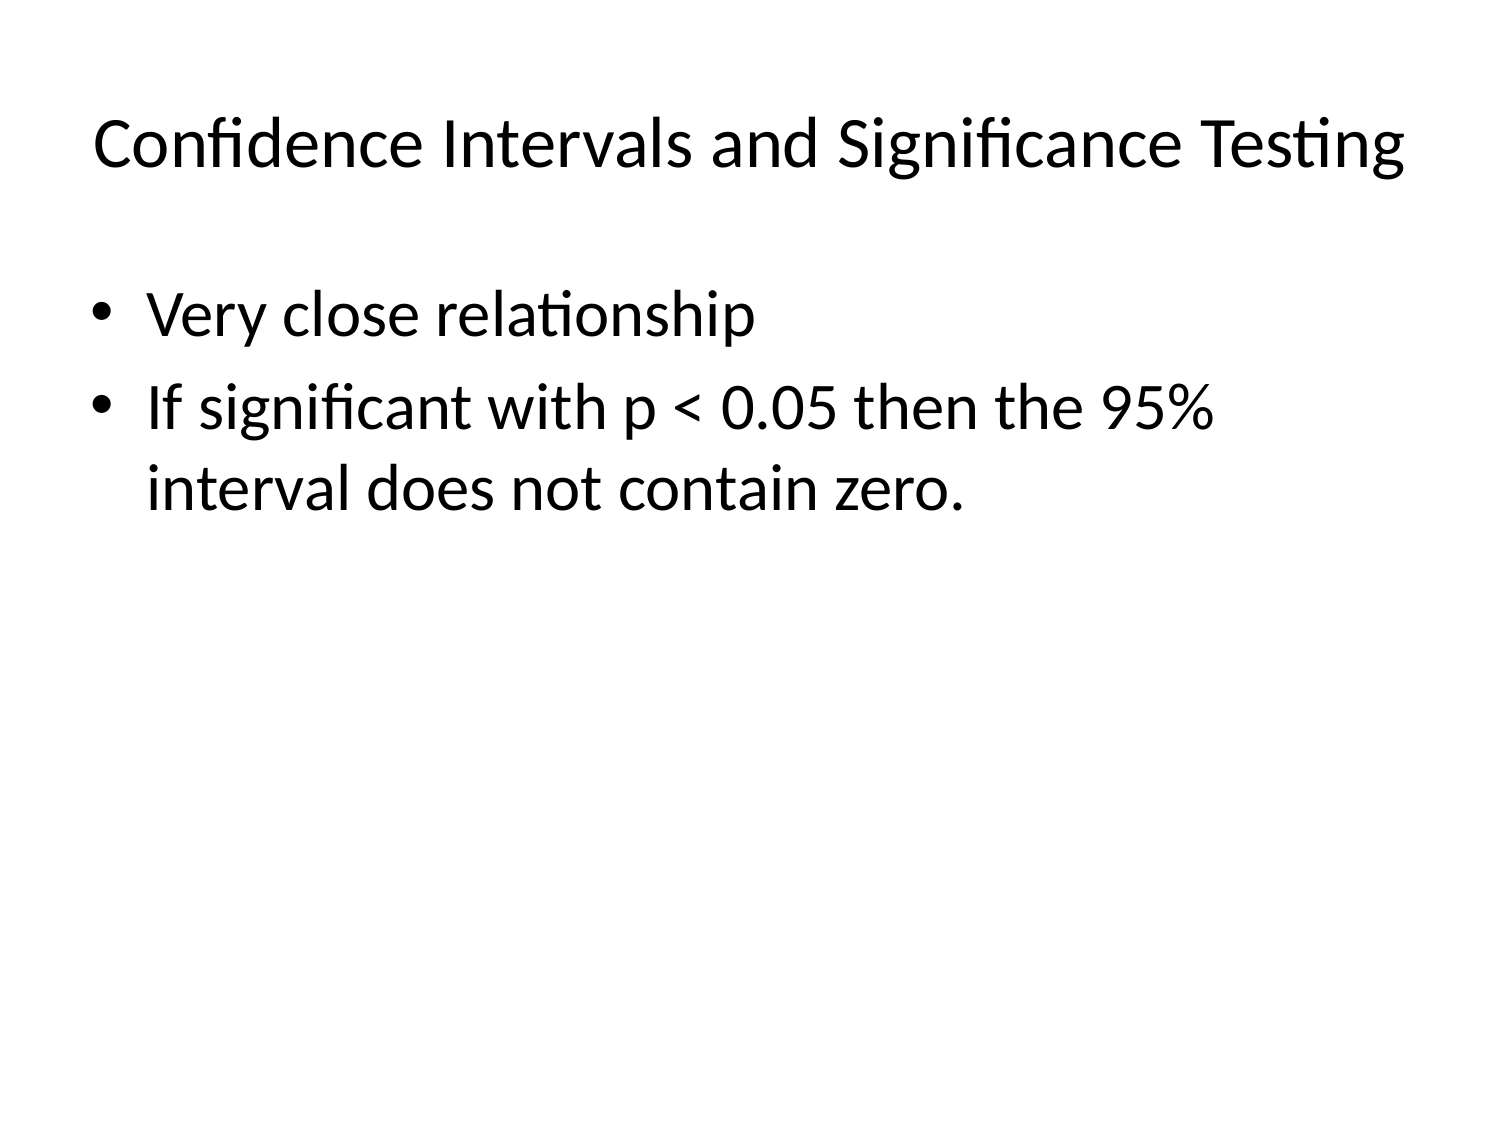

# Confidence Intervals and Significance Testing
Very close relationship
If significant with p < 0.05 then the 95% interval does not contain zero.